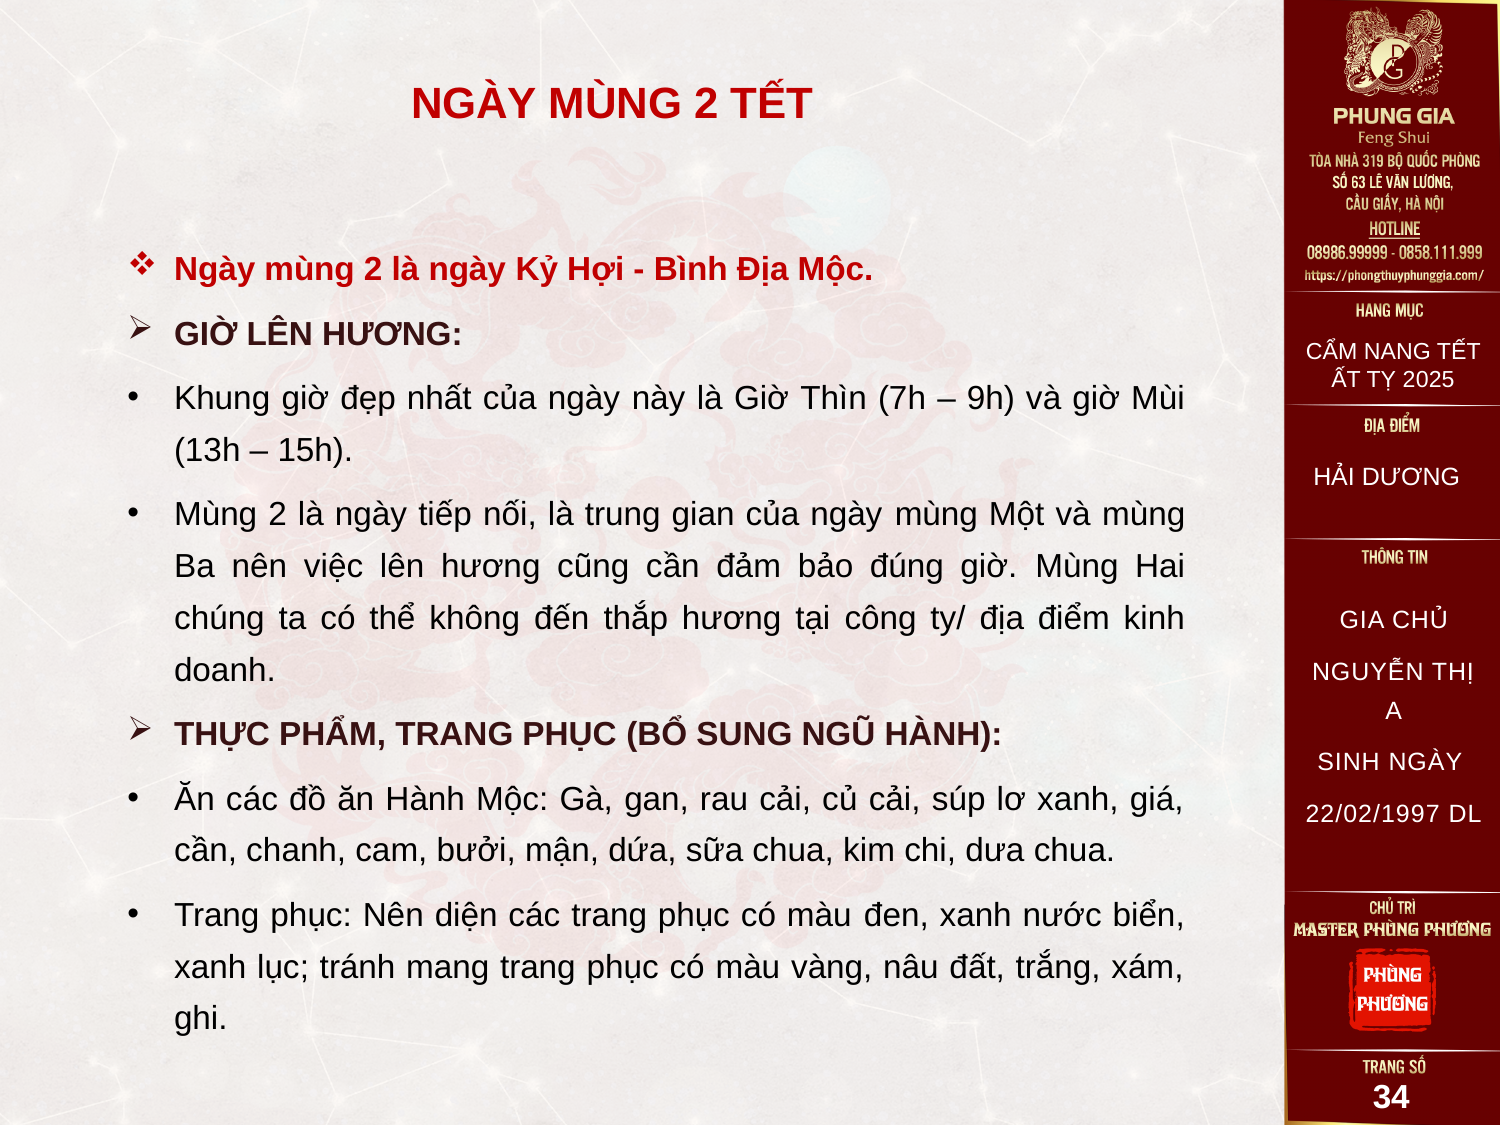

NGÀY MÙNG 2 TẾT
Ngày mùng 2 là ngày Kỷ Hợi - Bình Địa Mộc.
GIỜ LÊN HƯƠNG:
Khung giờ đẹp nhất của ngày này là Giờ Thìn (7h – 9h) và giờ Mùi (13h – 15h).
Mùng 2 là ngày tiếp nối, là trung gian của ngày mùng Một và mùng Ba nên việc lên hương cũng cần đảm bảo đúng giờ. Mùng Hai chúng ta có thể không đến thắp hương tại công ty/ địa điểm kinh doanh.
THỰC PHẨM, TRANG PHỤC (BỔ SUNG NGŨ HÀNH):
Ăn các đồ ăn Hành Mộc: Gà, gan, rau cải, củ cải, súp lơ xanh, giá, cần, chanh, cam, bưởi, mận, dứa, sữa chua, kim chi, dưa chua.
Trang phục: Nên diện các trang phục có màu đen, xanh nước biển, xanh lục; tránh mang trang phục có màu vàng, nâu đất, trắng, xám, ghi.
CẨM NANG TẾT ẤT TỴ 2025
HẢI DƯƠNG
GIA CHỦ
NGUYỄN THỊ A
SINH NGÀY
22/02/1997 DL
34